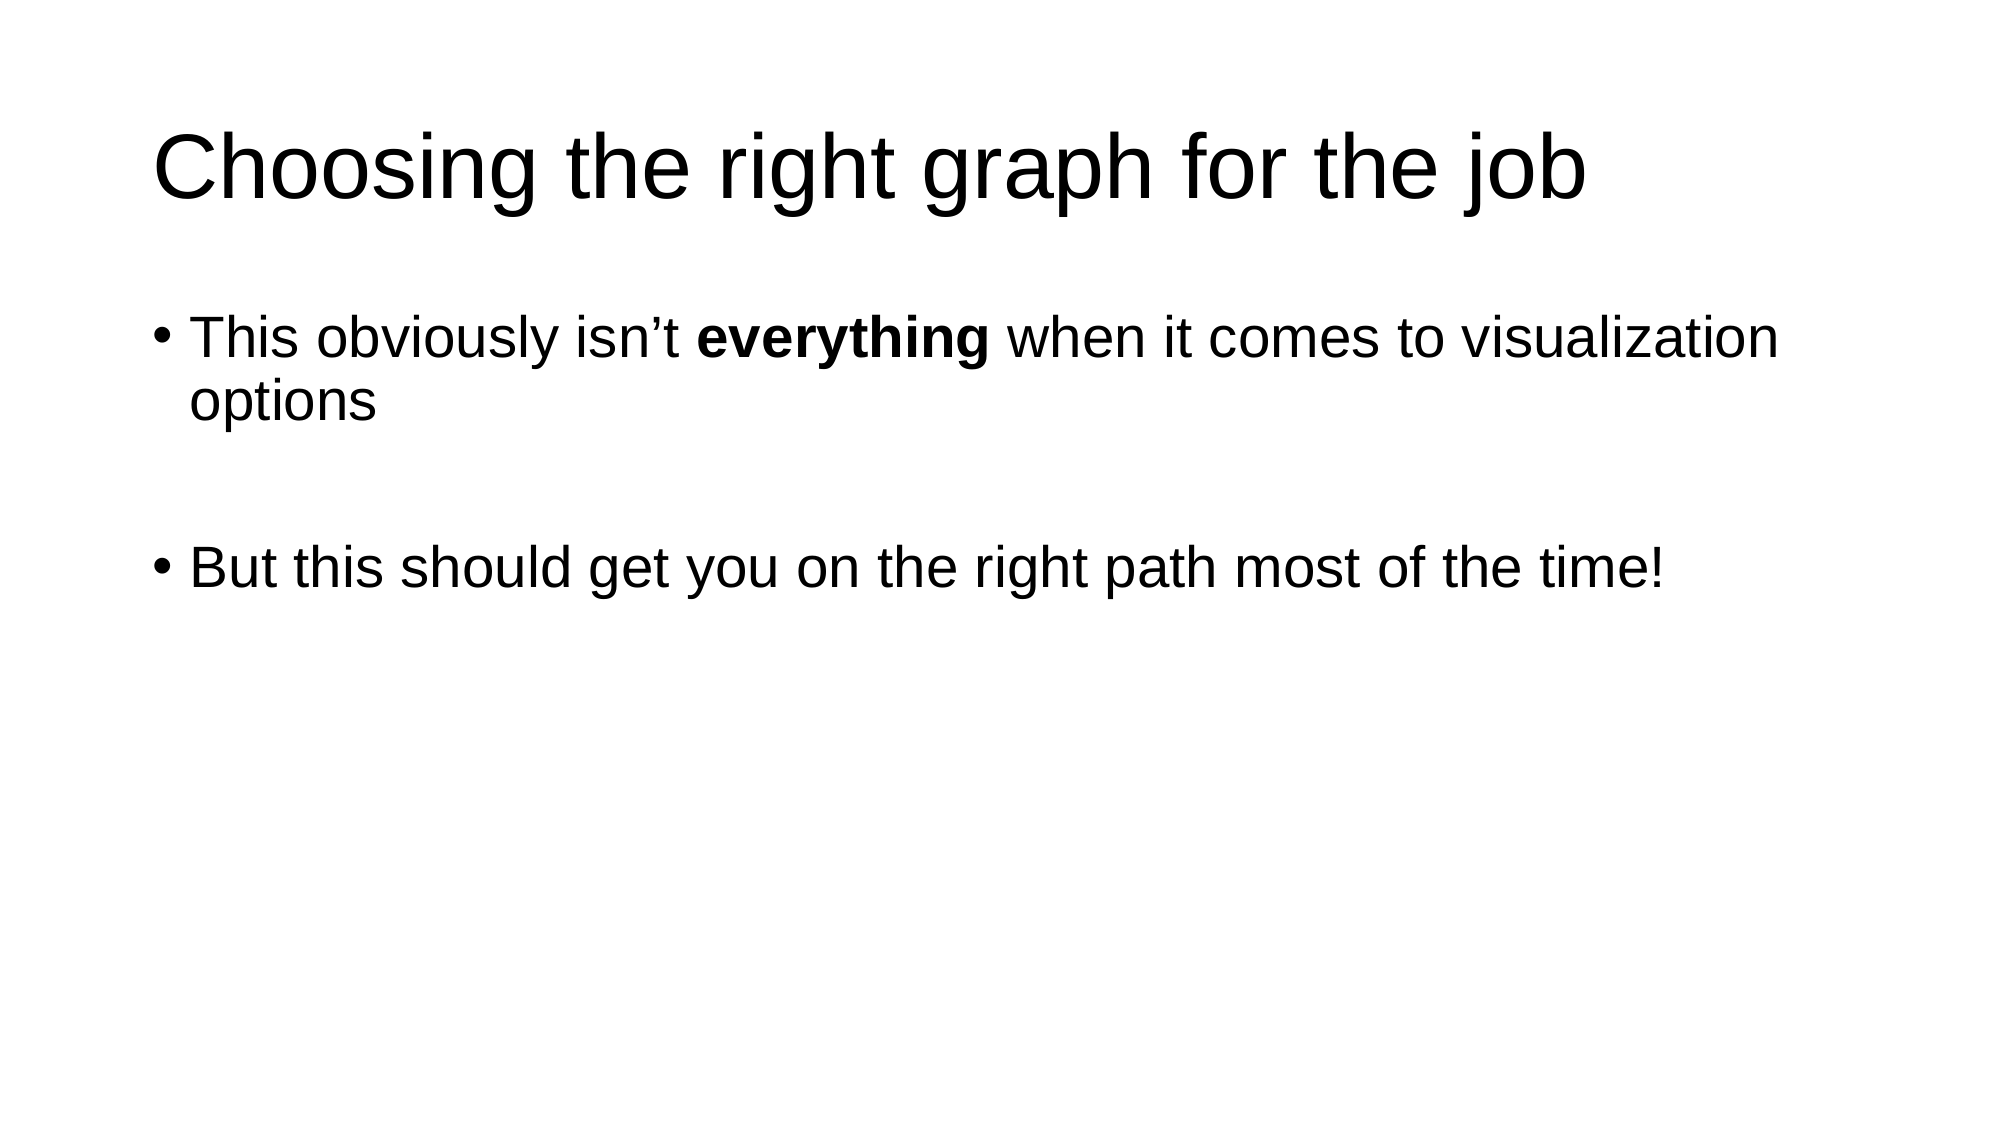

# Choosing the right graph for the job
This obviously isn’t everything when it comes to visualization options

But this should get you on the right path most of the time!